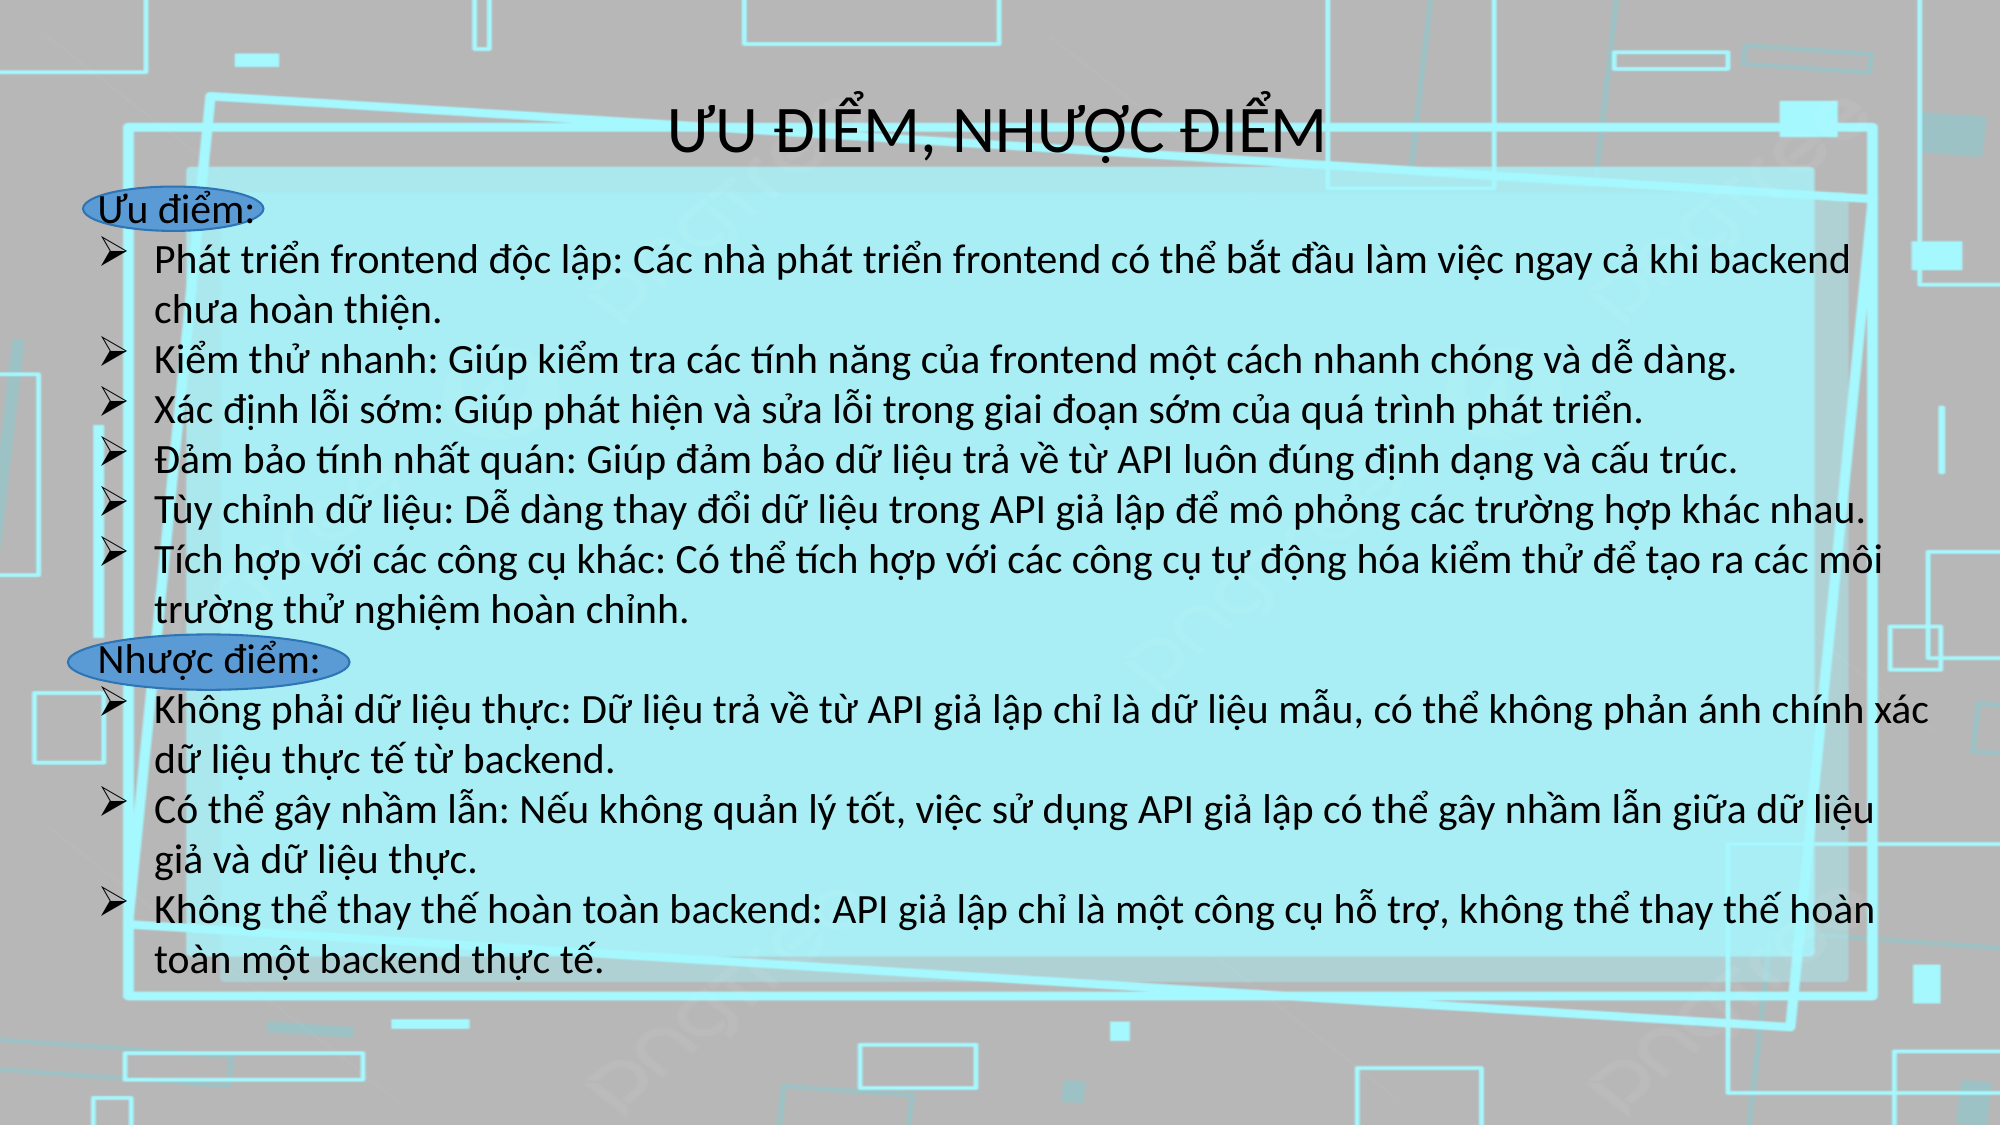

ƯU ĐIỂM, NHƯỢC ĐIỂM
Ưu điểm:
Phát triển frontend độc lập: Các nhà phát triển frontend có thể bắt đầu làm việc ngay cả khi backend chưa hoàn thiện.
Kiểm thử nhanh: Giúp kiểm tra các tính năng của frontend một cách nhanh chóng và dễ dàng.
Xác định lỗi sớm: Giúp phát hiện và sửa lỗi trong giai đoạn sớm của quá trình phát triển.
Đảm bảo tính nhất quán: Giúp đảm bảo dữ liệu trả về từ API luôn đúng định dạng và cấu trúc.
Tùy chỉnh dữ liệu: Dễ dàng thay đổi dữ liệu trong API giả lập để mô phỏng các trường hợp khác nhau.
Tích hợp với các công cụ khác: Có thể tích hợp với các công cụ tự động hóa kiểm thử để tạo ra các môi trường thử nghiệm hoàn chỉnh.
Nhược điểm:
Không phải dữ liệu thực: Dữ liệu trả về từ API giả lập chỉ là dữ liệu mẫu, có thể không phản ánh chính xác dữ liệu thực tế từ backend.
Có thể gây nhầm lẫn: Nếu không quản lý tốt, việc sử dụng API giả lập có thể gây nhầm lẫn giữa dữ liệu giả và dữ liệu thực.
Không thể thay thế hoàn toàn backend: API giả lập chỉ là một công cụ hỗ trợ, không thể thay thế hoàn toàn một backend thực tế.